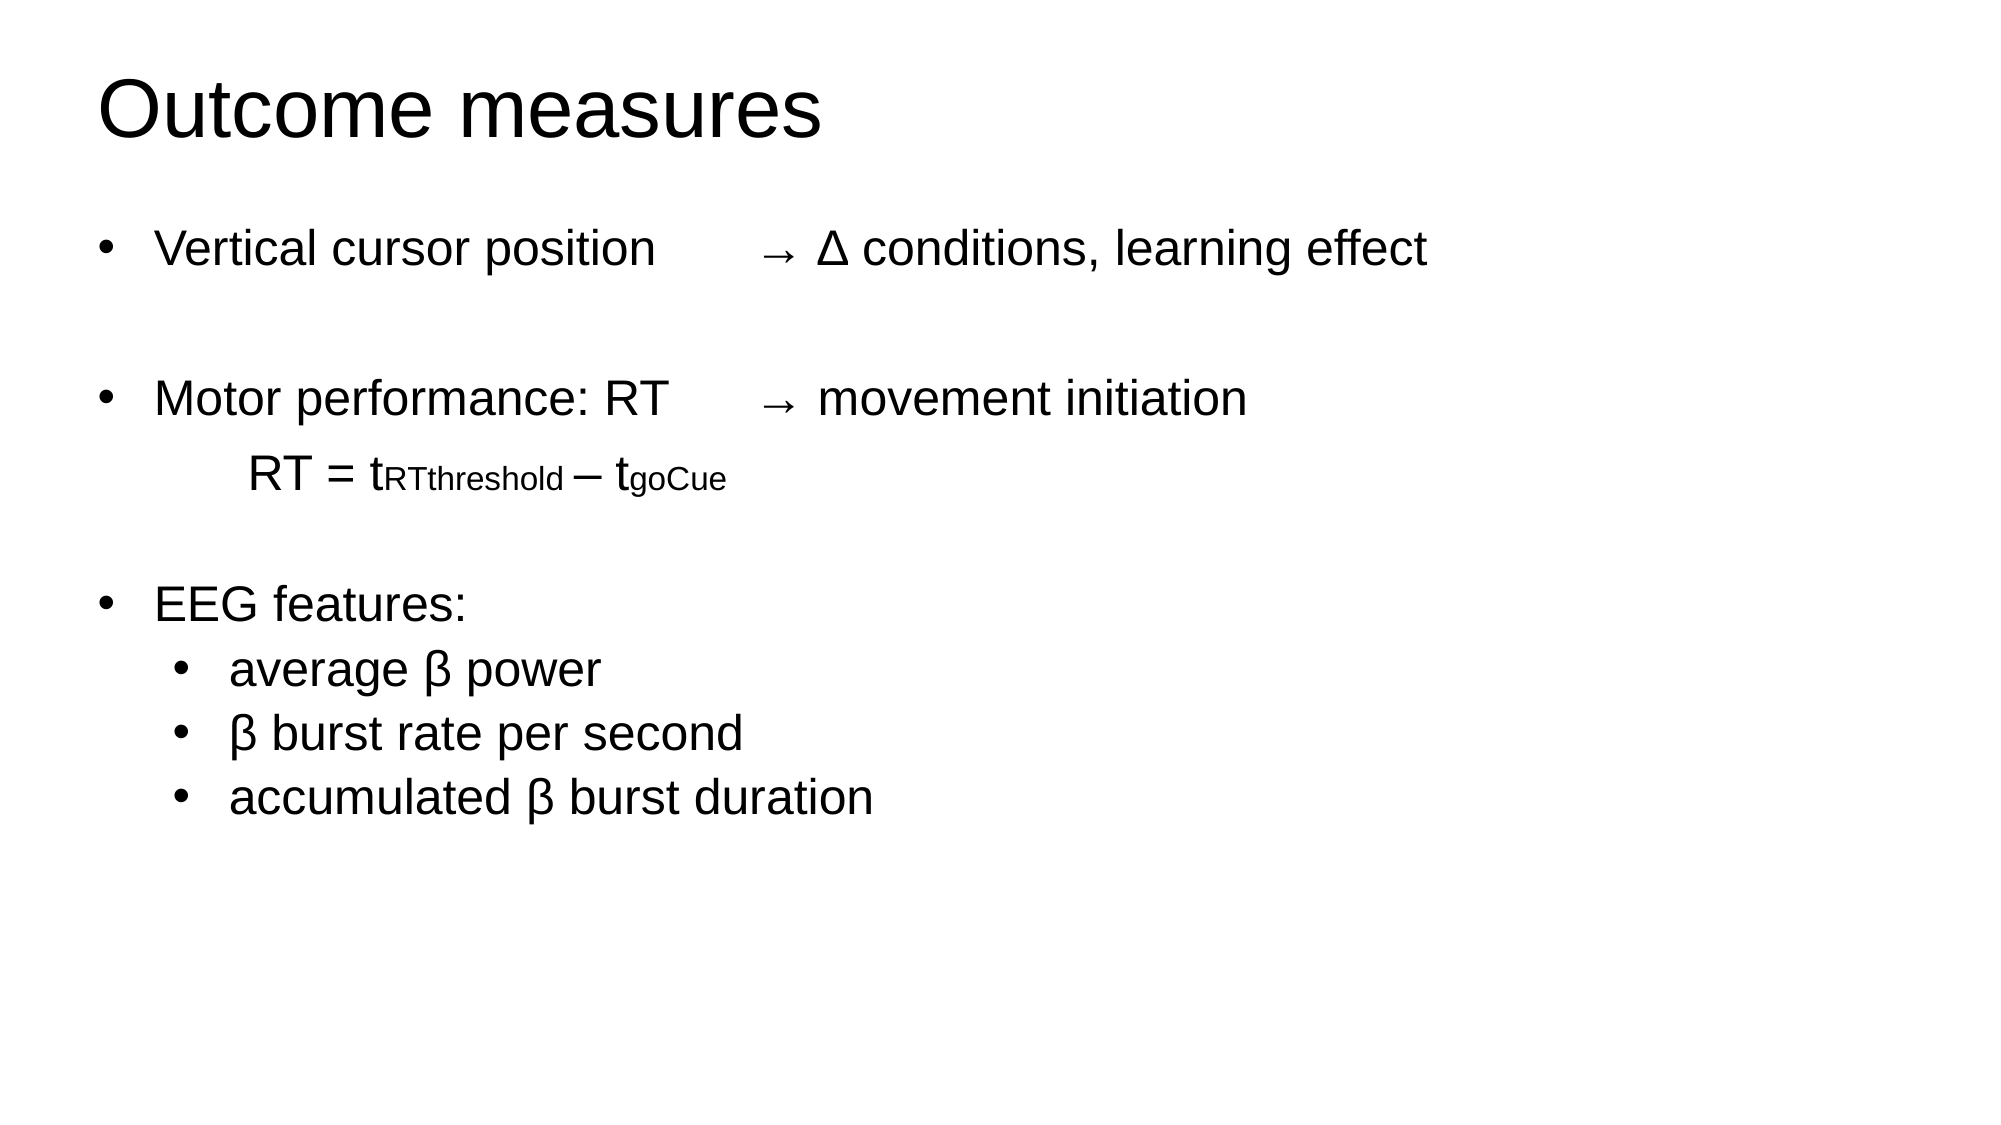

# Outcome measures
Vertical cursor position 	→ ∆ conditions, learning effect

Motor performance: RT 	→ movement initiation
	RT = tRTthreshold – tgoCue

EEG features:
average β power
β burst rate per second
accumulated β burst duration